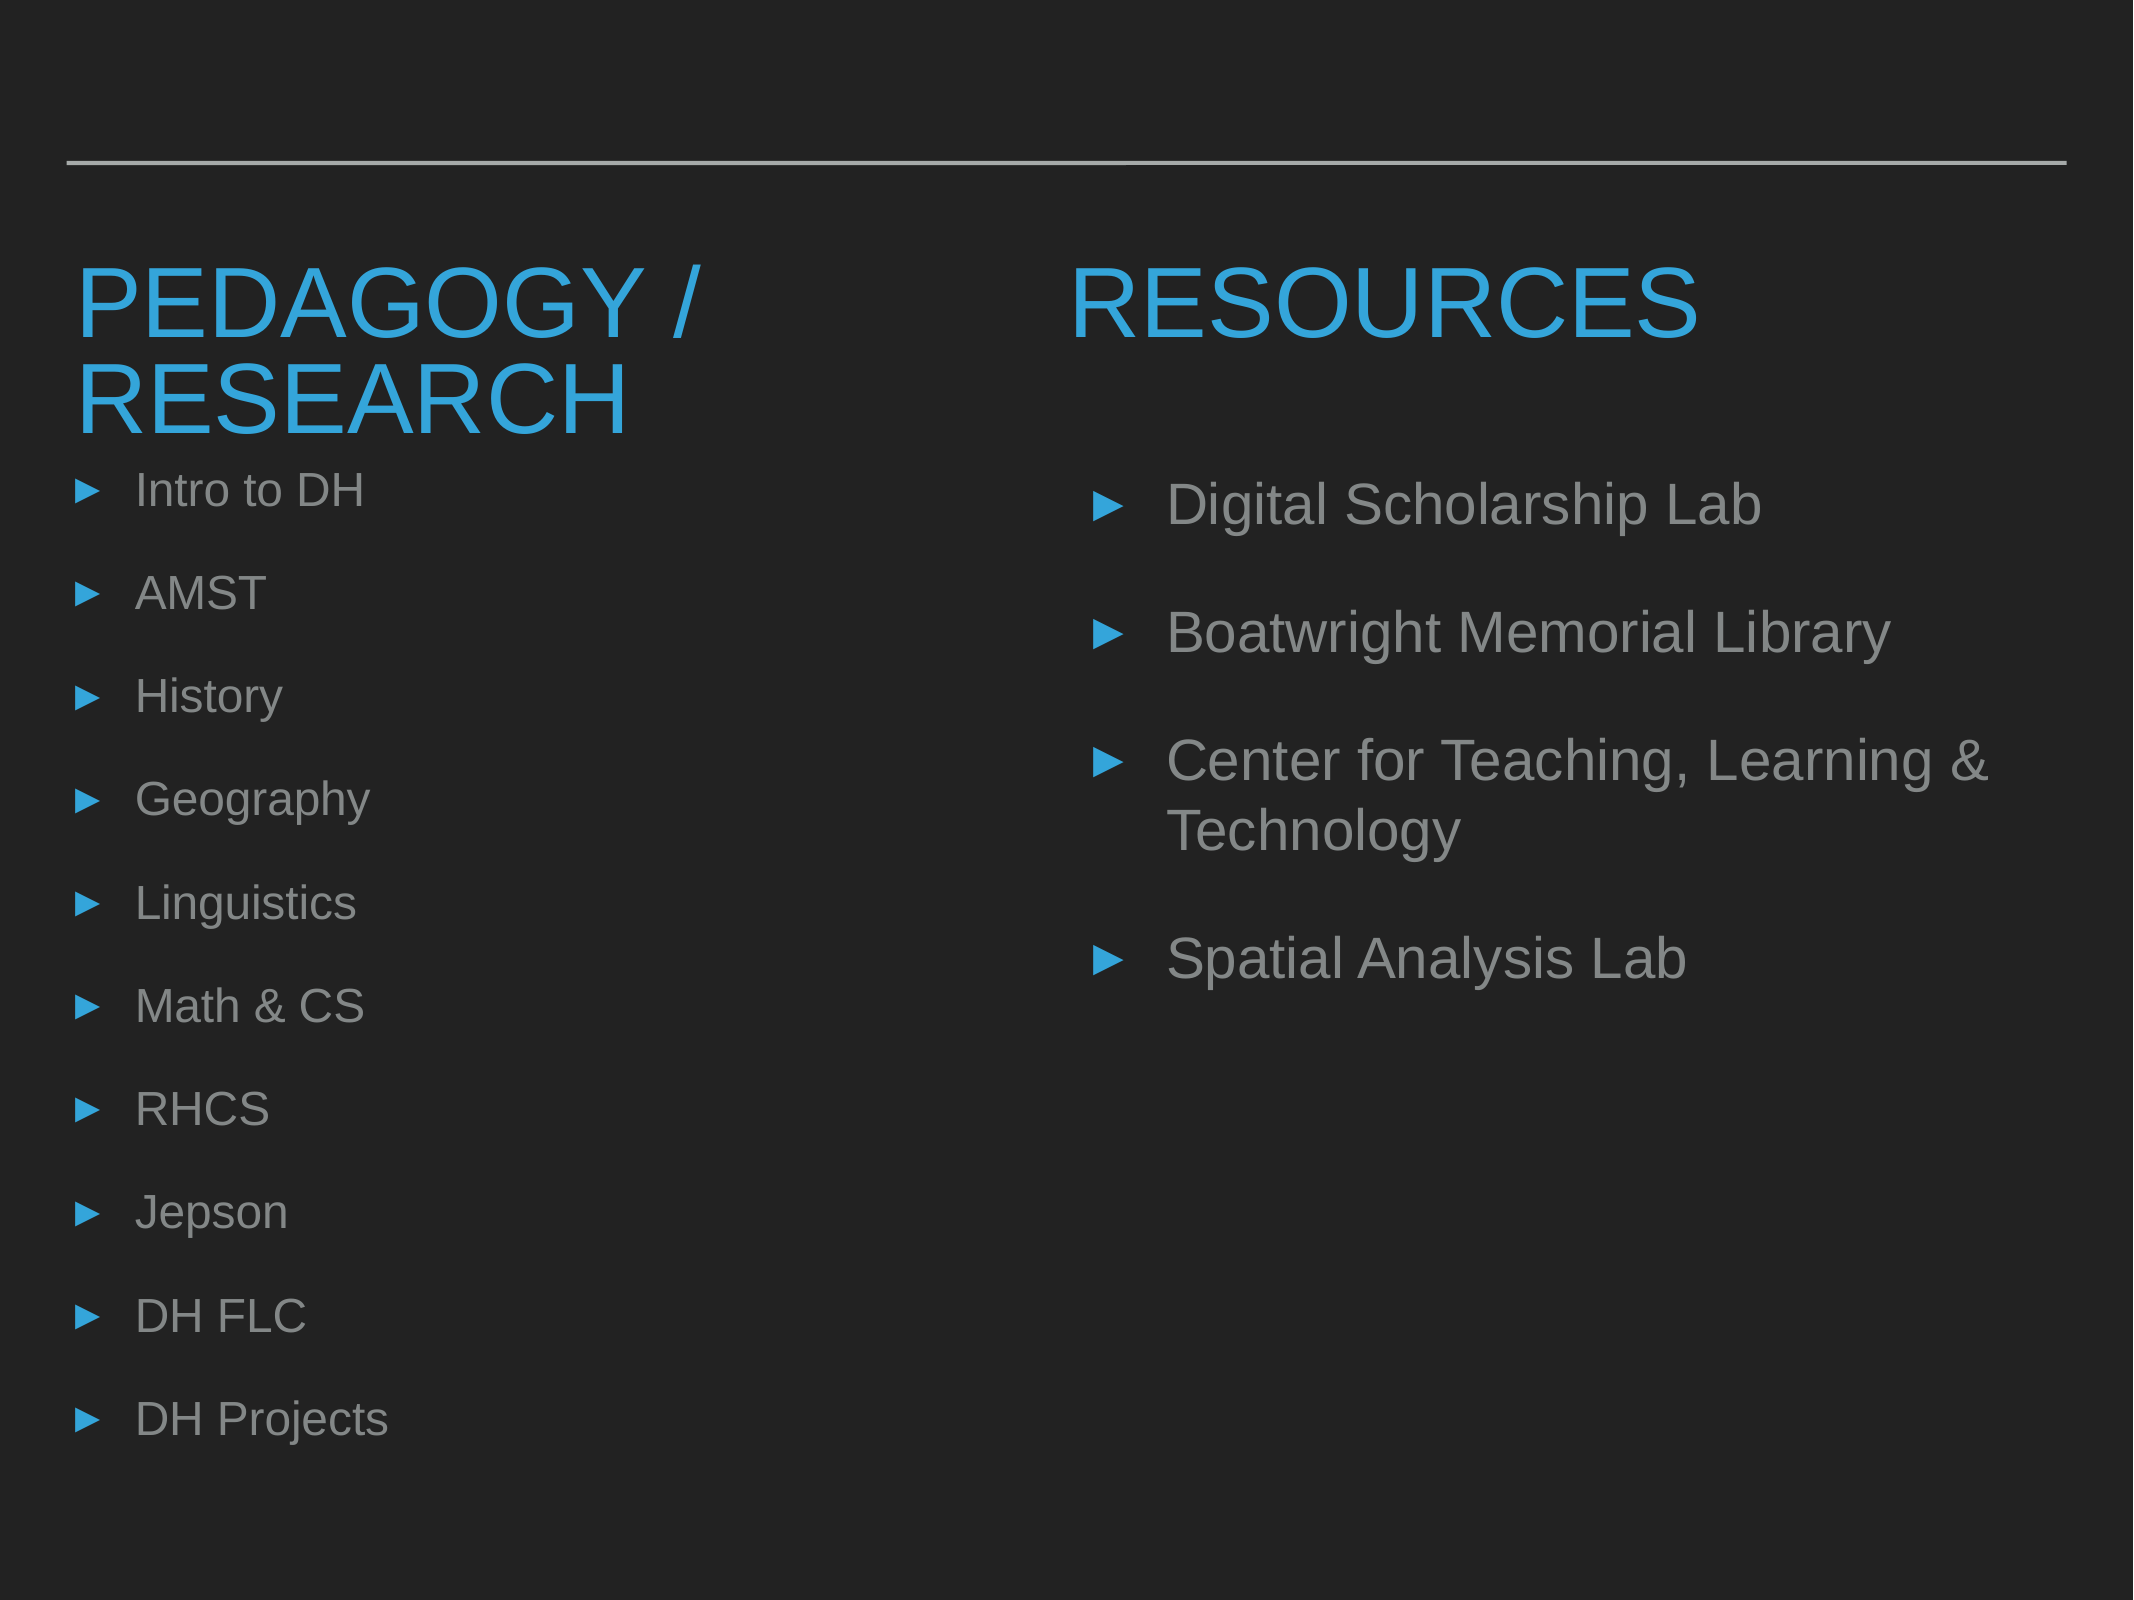

# Pedagogy / Research
Resources
Intro to DH
AMST
History
Geography
Linguistics
Math & CS
RHCS
Jepson
DH FLC
DH Projects
Digital Scholarship Lab
Boatwright Memorial Library
Center for Teaching, Learning & Technology
Spatial Analysis Lab